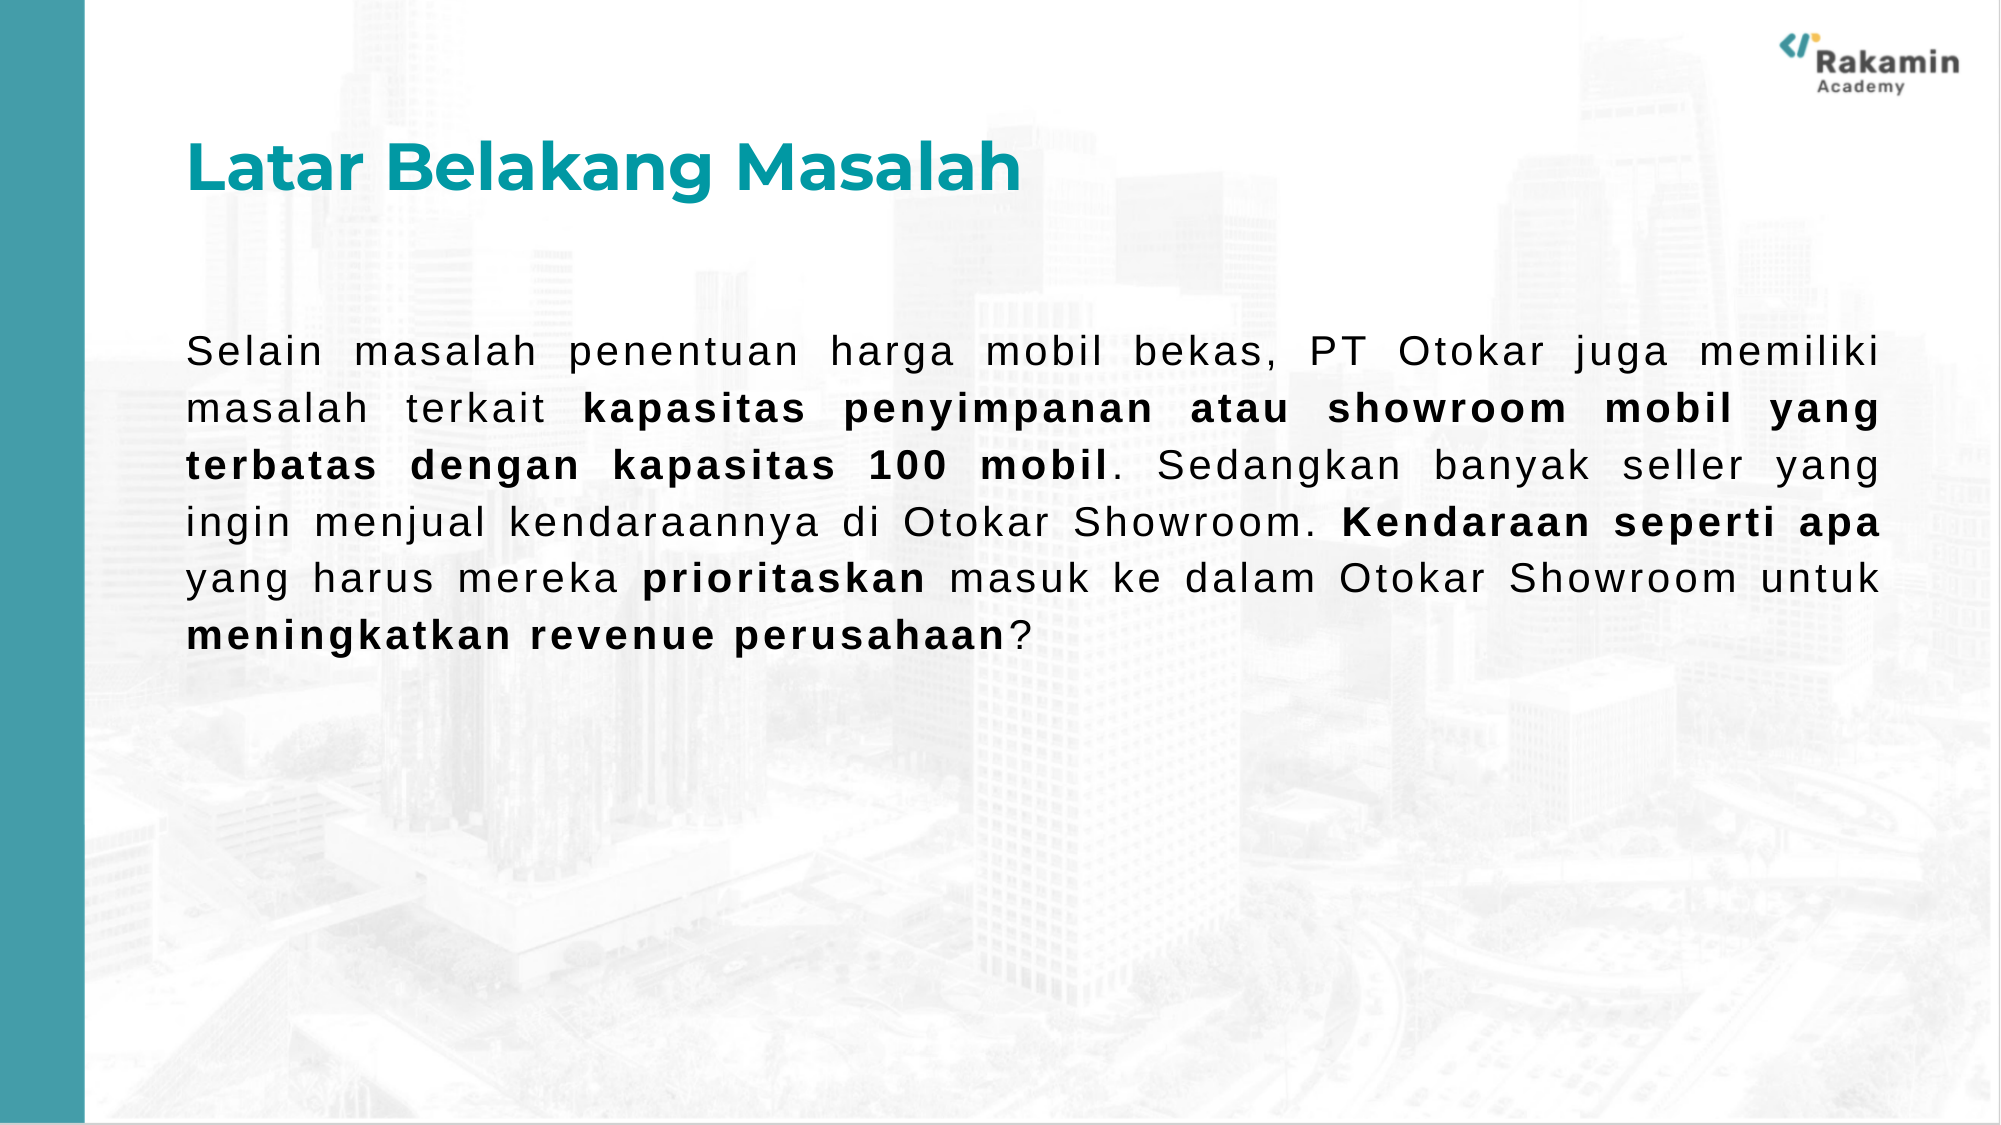

Latar Belakang Masalah
Selain masalah penentuan harga mobil bekas, PT Otokar juga memiliki masalah terkait kapasitas penyimpanan atau showroom mobil yang terbatas dengan kapasitas 100 mobil. Sedangkan banyak seller yang ingin menjual kendaraannya di Otokar Showroom. Kendaraan seperti apa yang harus mereka prioritaskan masuk ke dalam Otokar Showroom untuk meningkatkan revenue perusahaan?